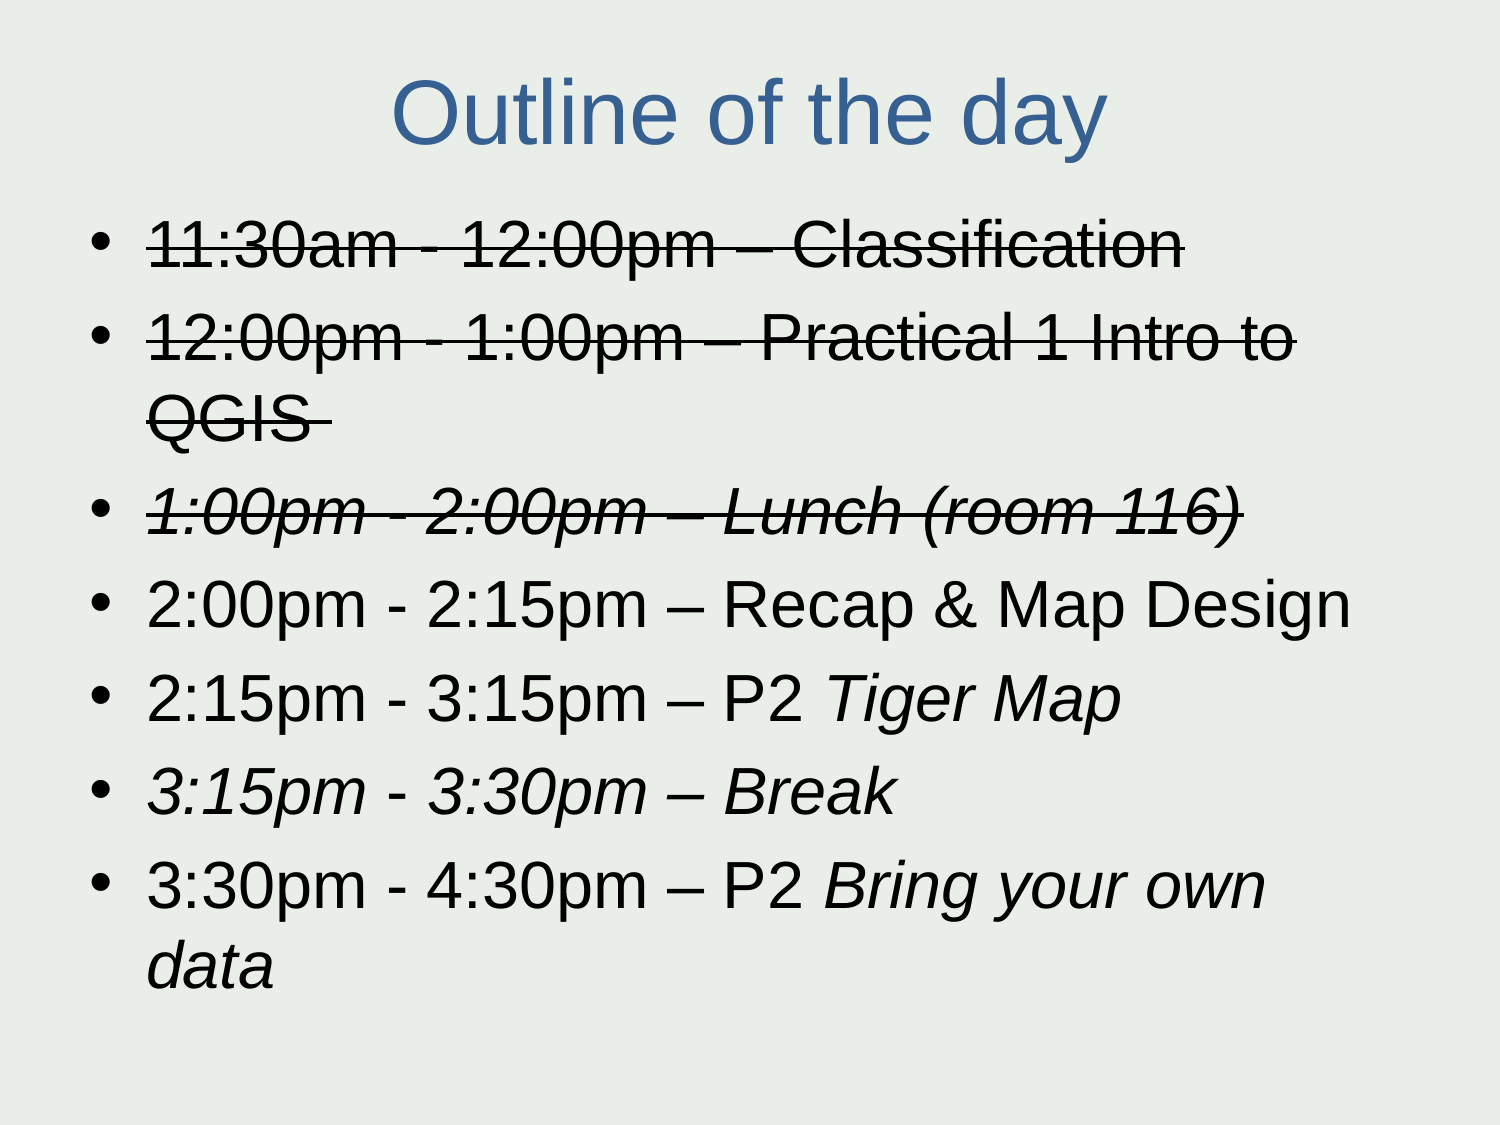

# Outline of the day
11:30am - 12:00pm – Classification
12:00pm - 1:00pm – Practical 1 Intro to QGIS
1:00pm - 2:00pm – Lunch (room 116)
2:00pm - 2:15pm – Recap & Map Design
2:15pm - 3:15pm – P2 Tiger Map
3:15pm - 3:30pm – Break
3:30pm - 4:30pm – P2 Bring your own data